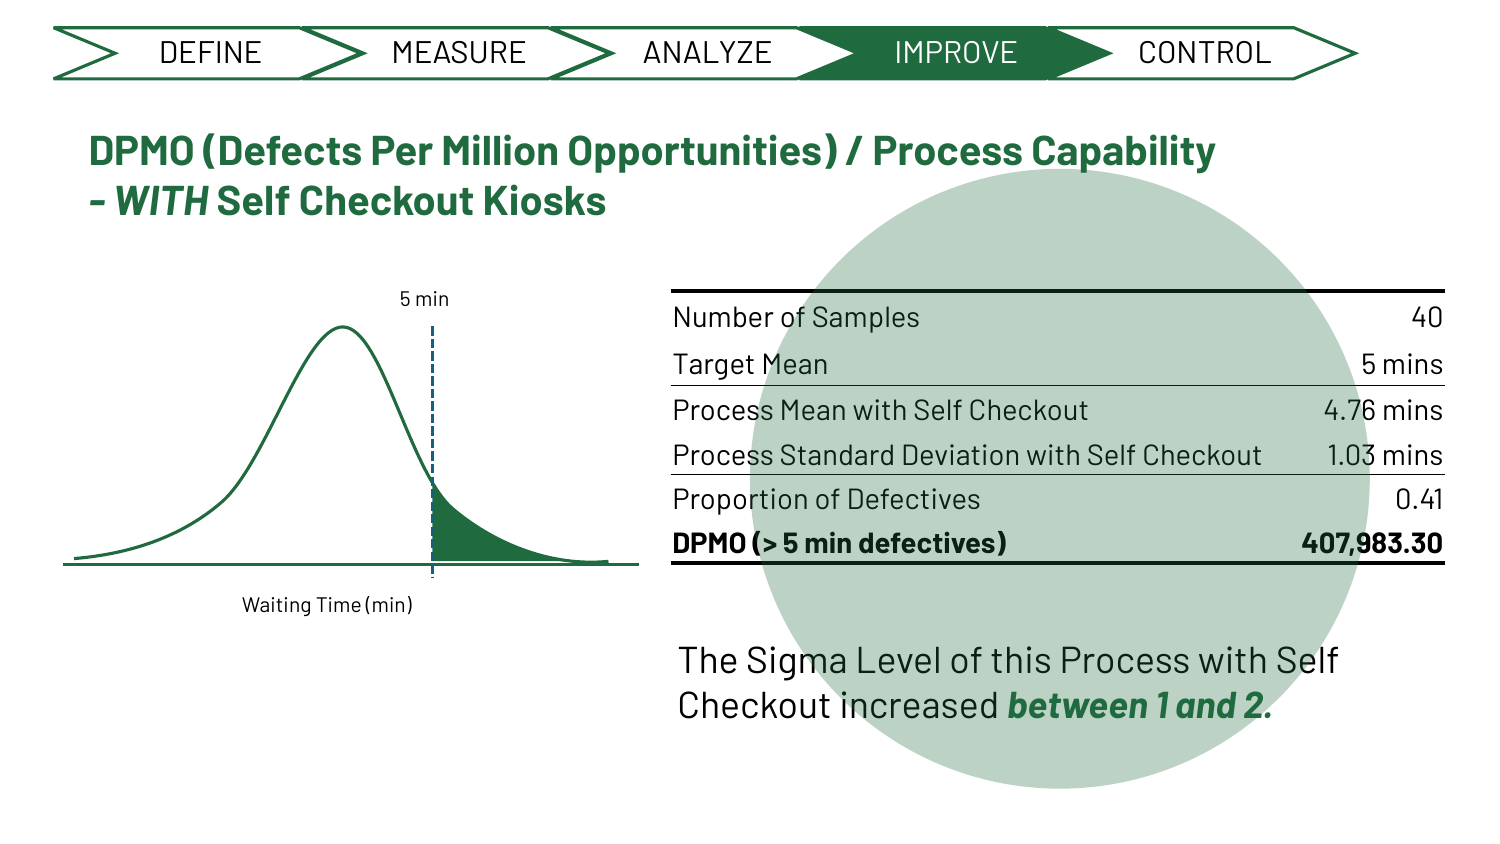

DEFINE
MEASURE
ANALYZE
IMPROVE
CONTROL
DPMO (Defects Per Million Opportunities) / Process Capability
- WITH Self Checkout Kiosks

5 min
| Number of Samples | 40 |
| --- | --- |
| Target Mean | 5 mins |
| Process Mean with Self Checkout | 4.76 mins |
| Process Standard Deviation with Self Checkout | 1.03 mins |
| Proportion of Defectives | 0.41 |
| DPMO (> 5 min defectives) | 407,983.30 |

Waiting Time (min)
The Sigma Level of this Process with Self Checkout increased between 1 and 2.